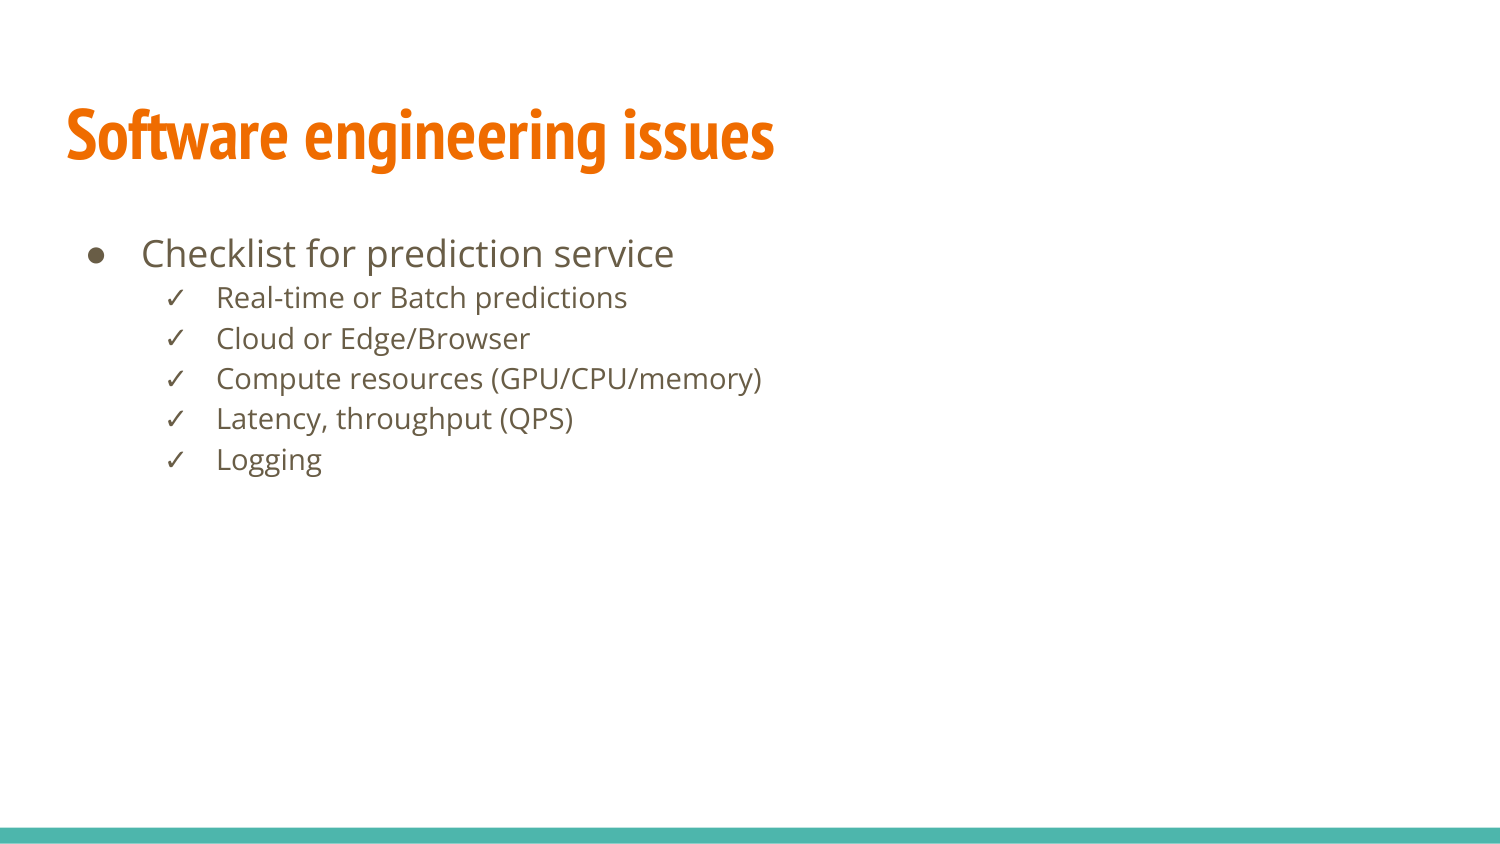

# Software engineering issues
Checklist for prediction service
Real-time or Batch predictions
Cloud or Edge/Browser
Compute resources (GPU/CPU/memory)
Latency, throughput (QPS)
Logging